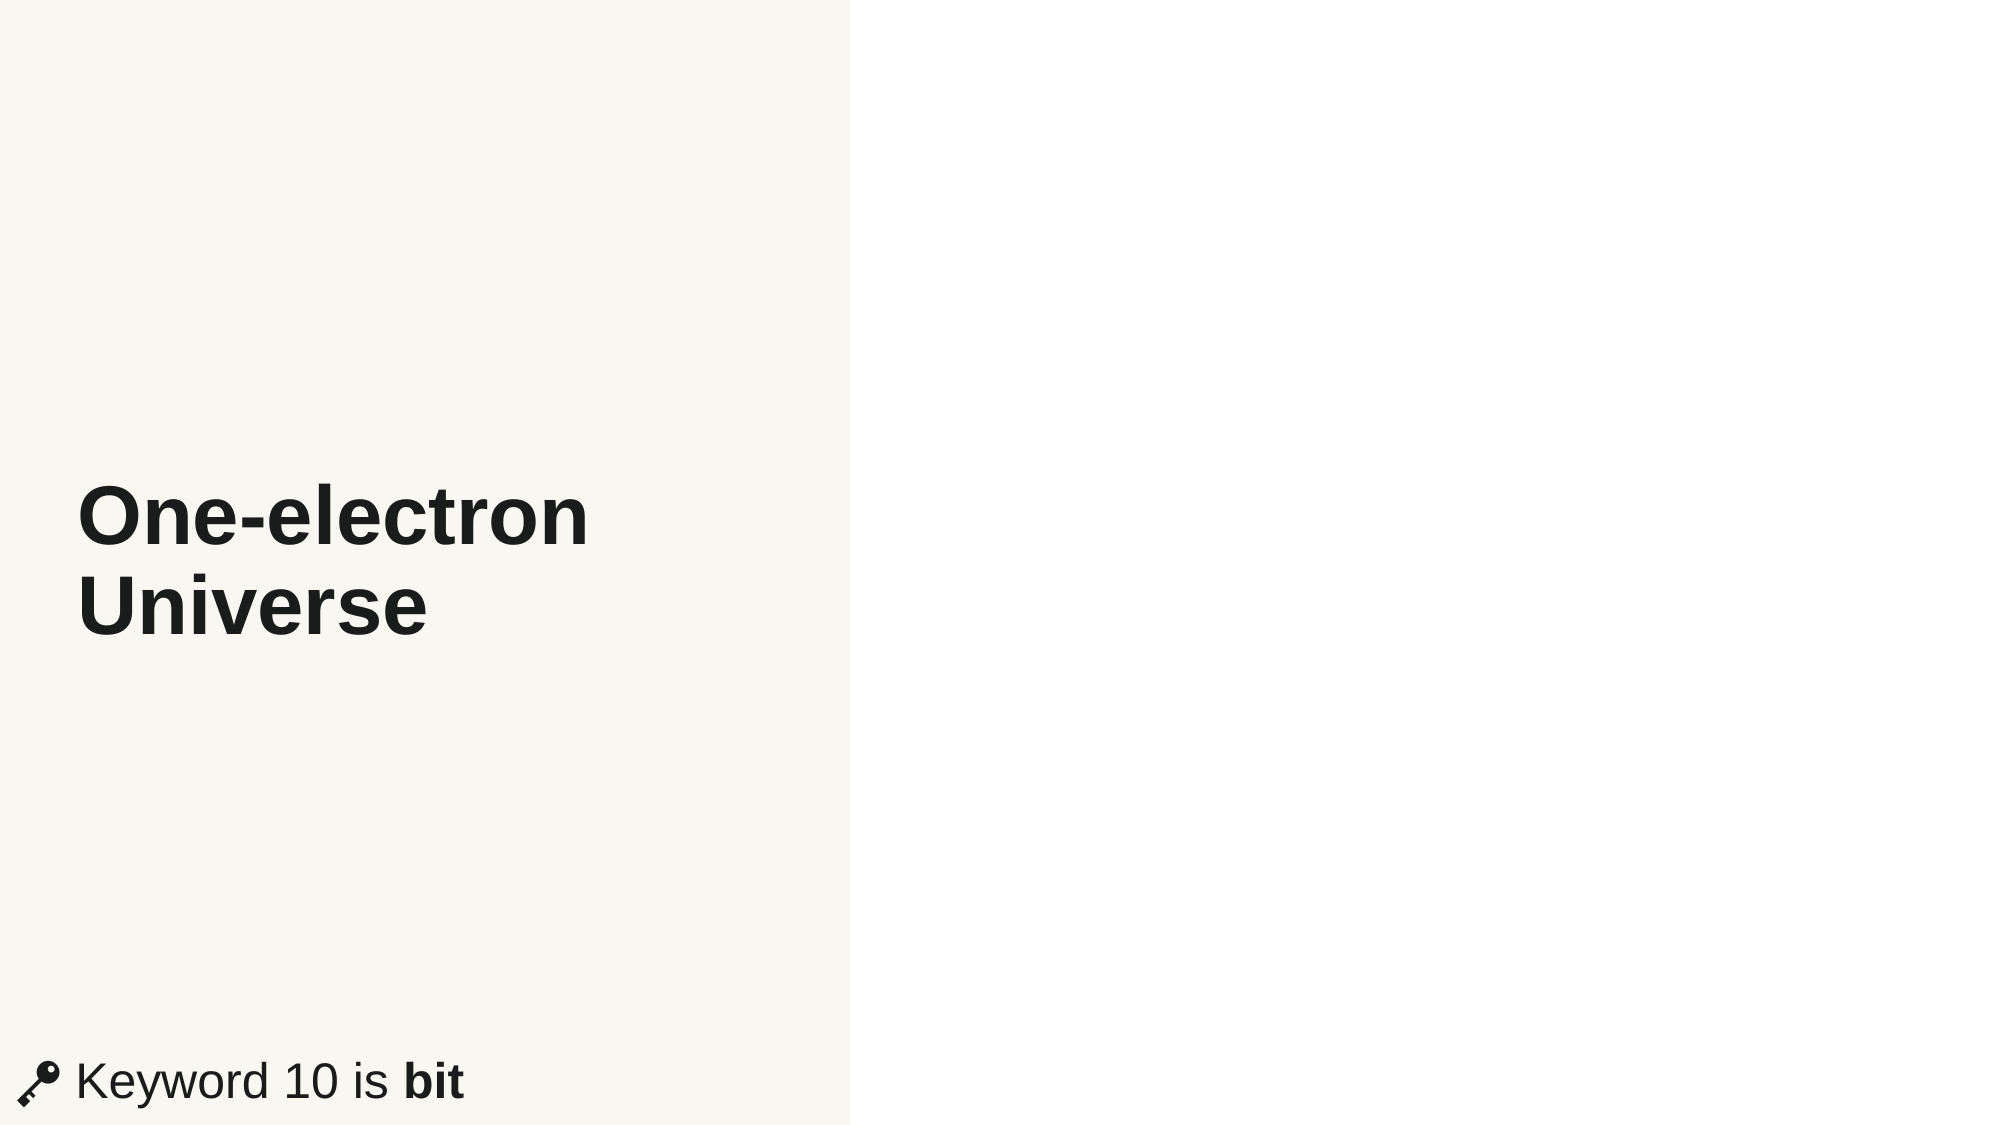

# One-electron Universe

🔑 Keyword 10 is bit